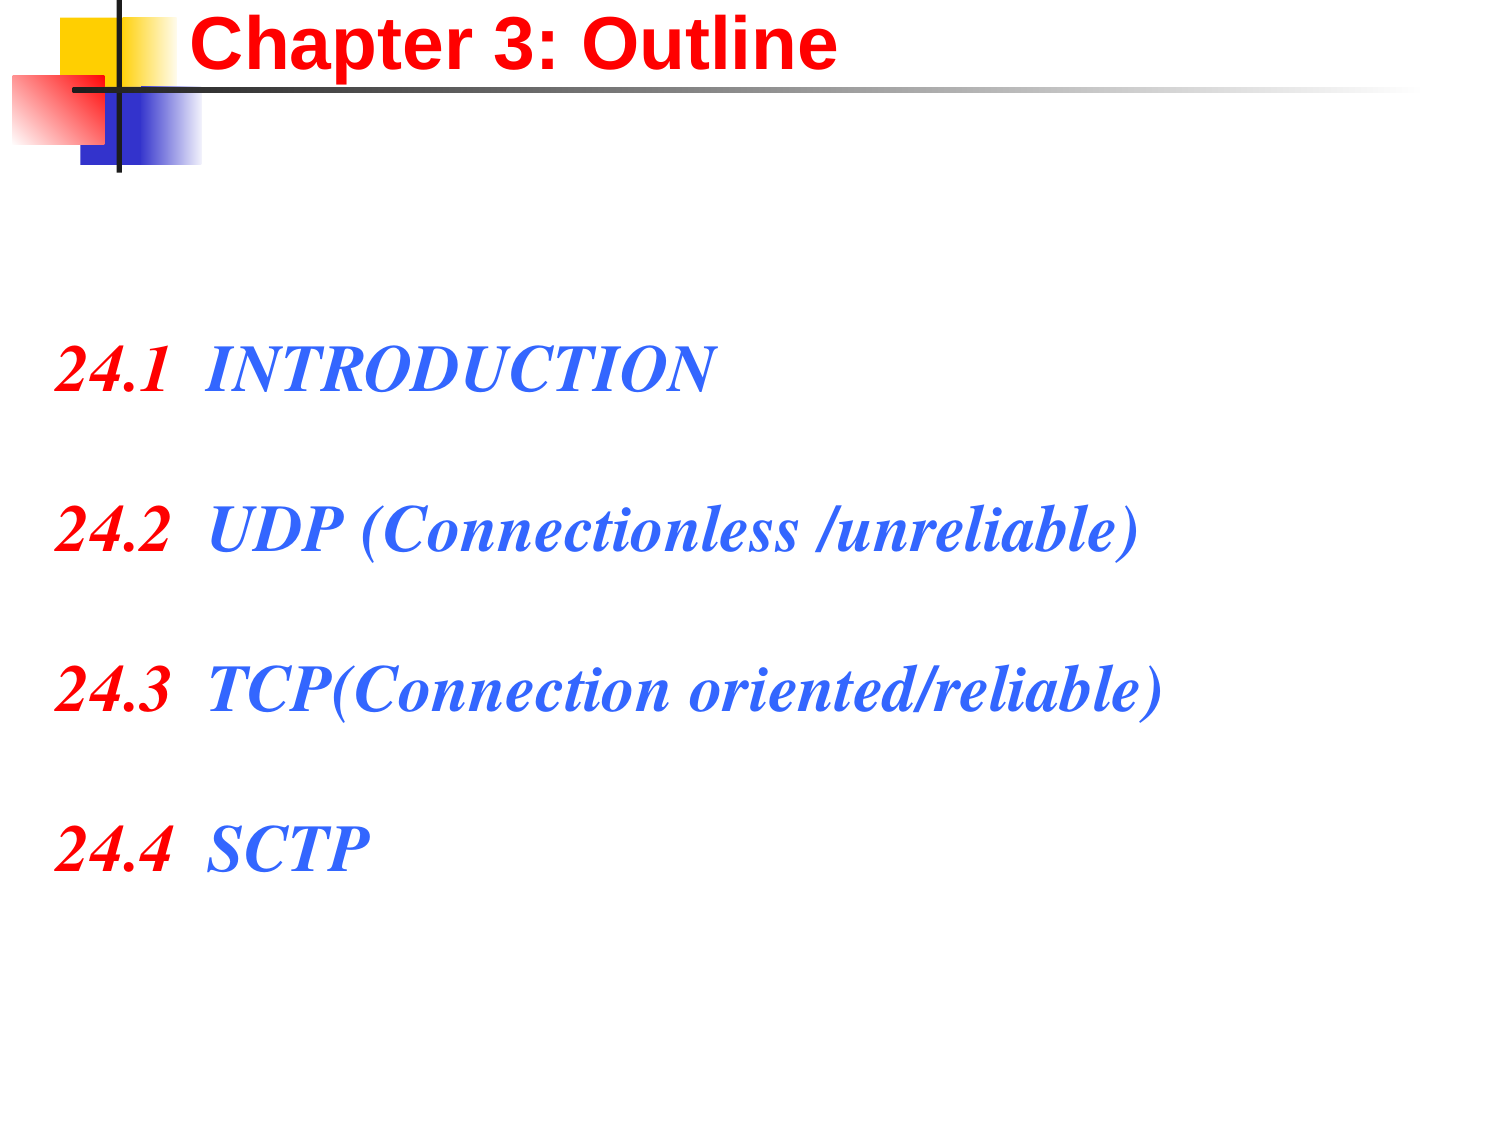

Chapter 3: Outline

 24.1  INTRODUCTION
 24.2  UDP (Connectionless /unreliable)
 24.3  TCP(Connection oriented/reliable)
 24.4  SCTP